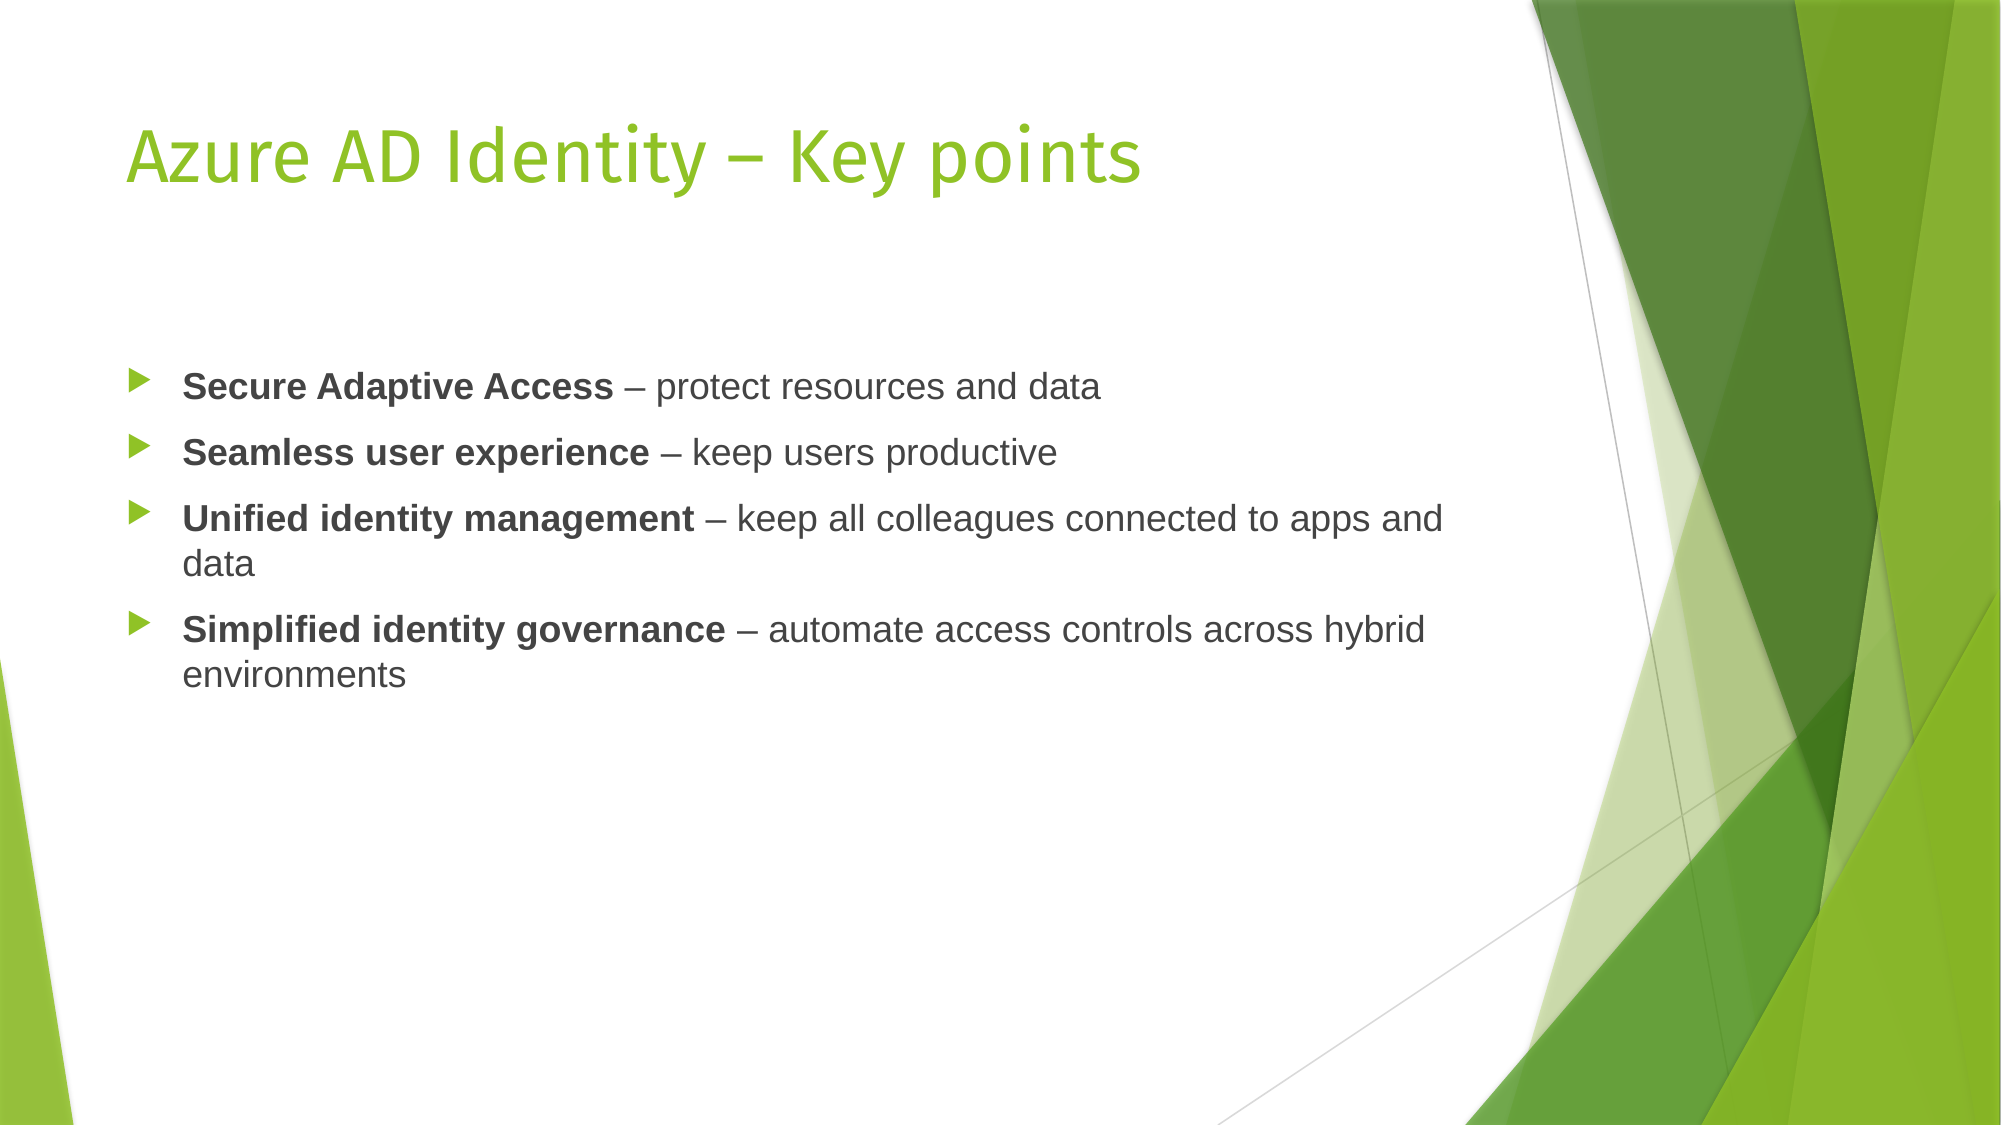

# Azure AD Identity – Key points
Secure Adaptive Access – protect resources and data
Seamless user experience – keep users productive
Unified identity management – keep all colleagues connected to apps and data
Simplified identity governance – automate access controls across hybrid environments